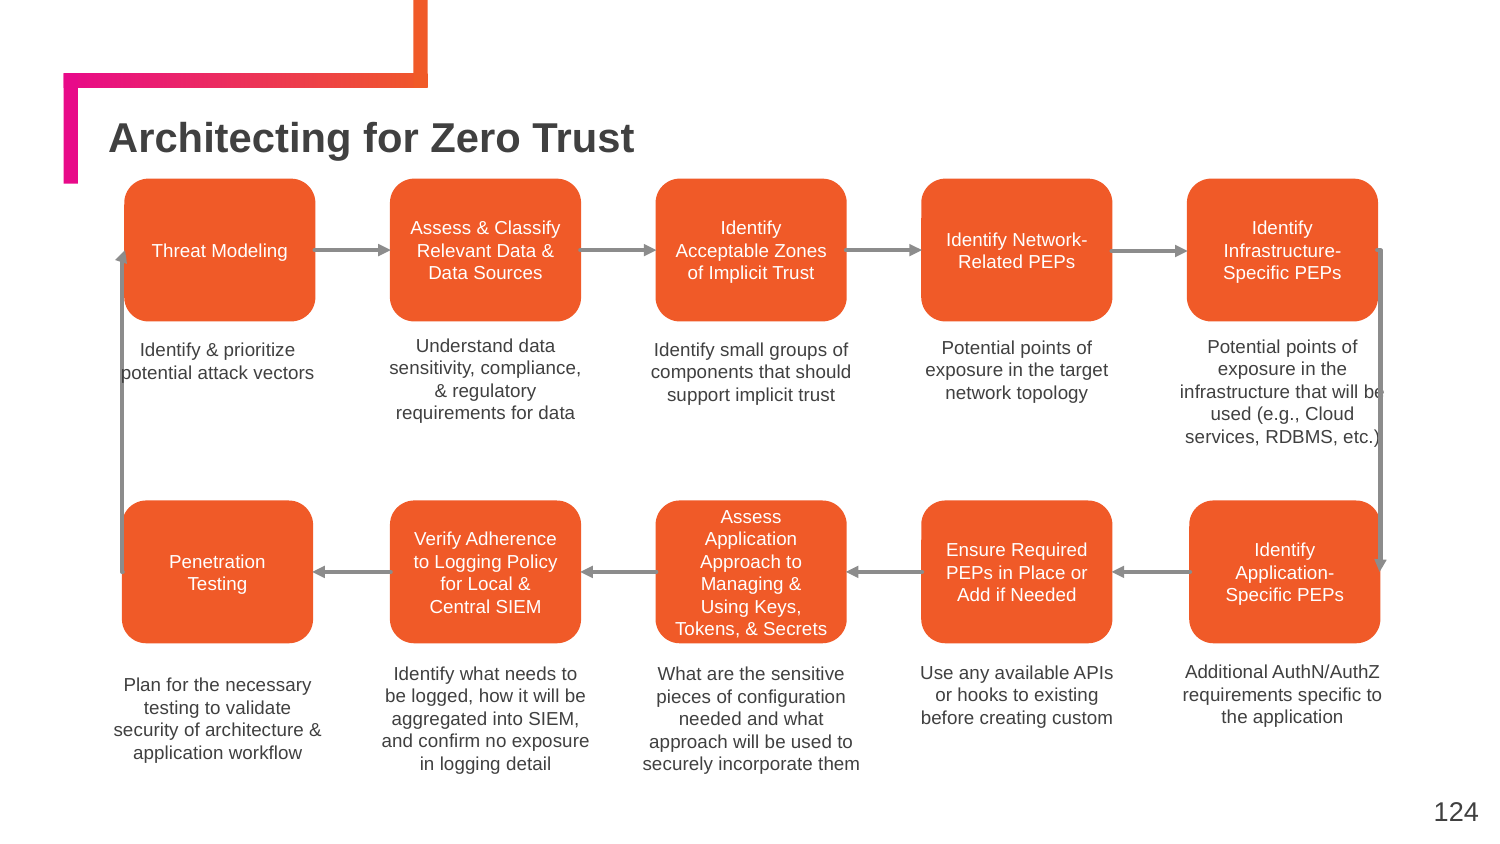

# Architecting for Zero Trust
Identify Network-Related PEPs
Identify Infrastructure-Specific PEPs
Threat Modeling
Assess & Classify Relevant Data & Data Sources
Identify Acceptable Zones of Implicit Trust
Identify small groups of components that should support implicit trust
Understand data sensitivity, compliance, & regulatory requirements for data
Identify & prioritize potential attack vectors
Potential points of exposure in the target network topology
Potential points of exposure in the infrastructure that will be used (e.g., Cloud services, RDBMS, etc.)
Penetration Testing
Verify Adherence to Logging Policy for Local & Central SIEM
Assess Application Approach to Managing & Using Keys, Tokens, & Secrets
Ensure Required PEPs in Place or Add if Needed
Identify Application-Specific PEPs
Additional AuthN/AuthZ requirements specific to the application
Plan for the necessary testing to validate security of architecture & application workflow
Identify what needs to be logged, how it will be aggregated into SIEM, and confirm no exposure in logging detail
Use any available APIs or hooks to existing before creating custom
What are the sensitive pieces of configuration needed and what approach will be used to securely incorporate them
124